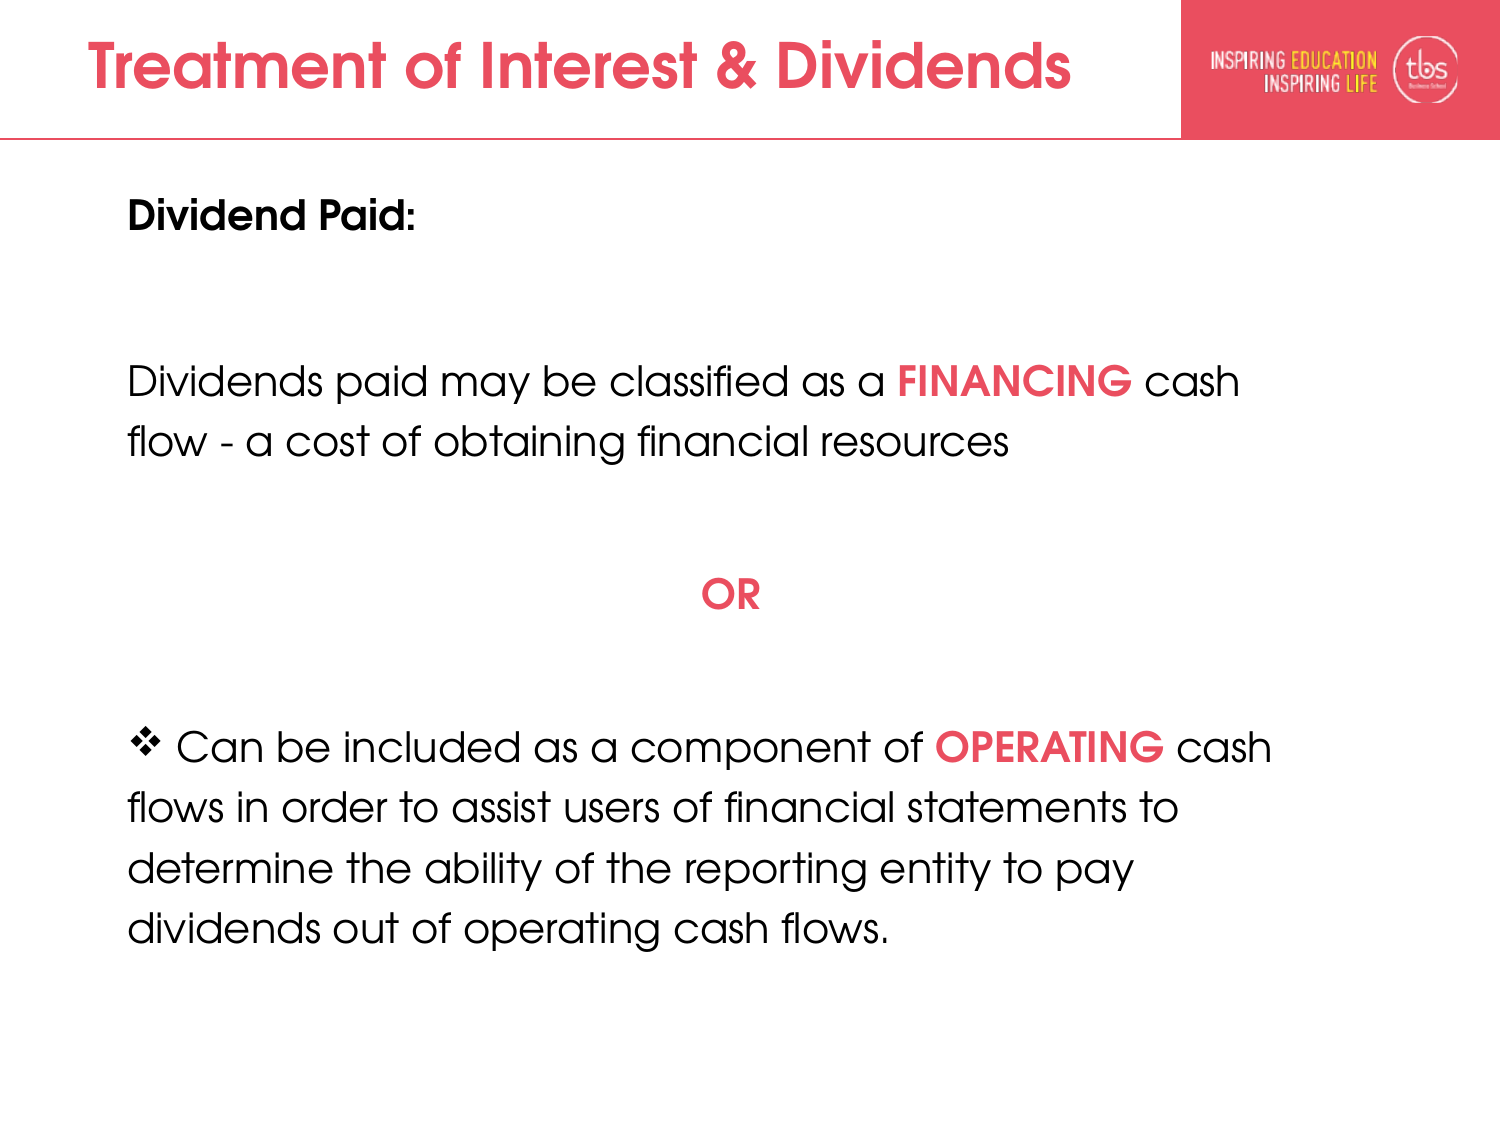

# Treatment of Interest & Dividends
Dividend Paid:

Dividends paid may be classified as a FINANCING cash flow - a cost of obtaining financial resources

OR

 Can be included as a component of OPERATING cash flows in order to assist users of financial statements to determine the ability of the reporting entity to pay dividends out of operating cash flows.